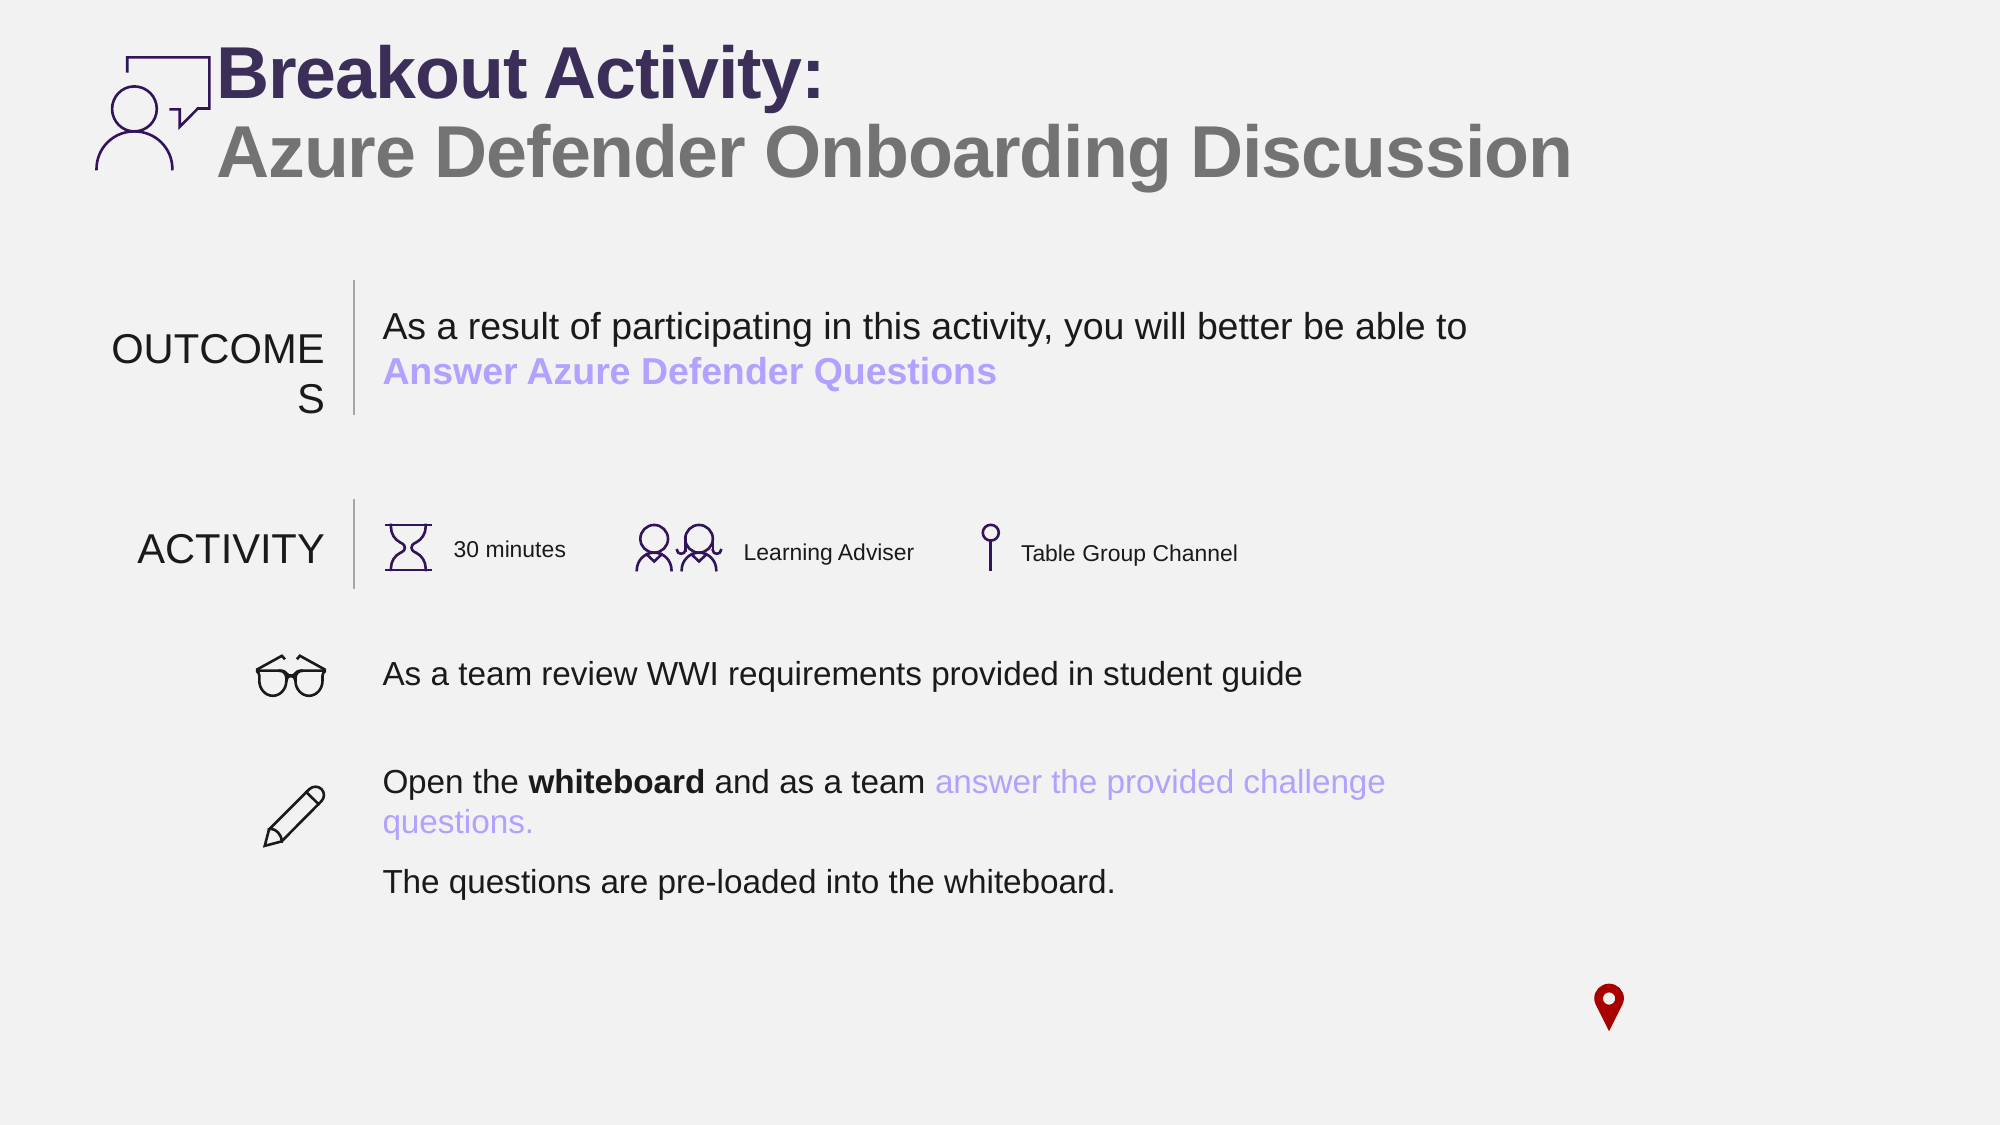

# Breakout Activity: Azure Defender Onboarding Discussion

As a result of participating in this activity, you will better be able to Answer Azure Defender Questions
OUTCOMES
ACTIVITY

30 minutes
Learning Adviser
Table Group Channel
As a team review WWI requirements provided in student guide

Open the whiteboard and as a team answer the provided challenge questions.

The questions are pre-loaded into the whiteboard.